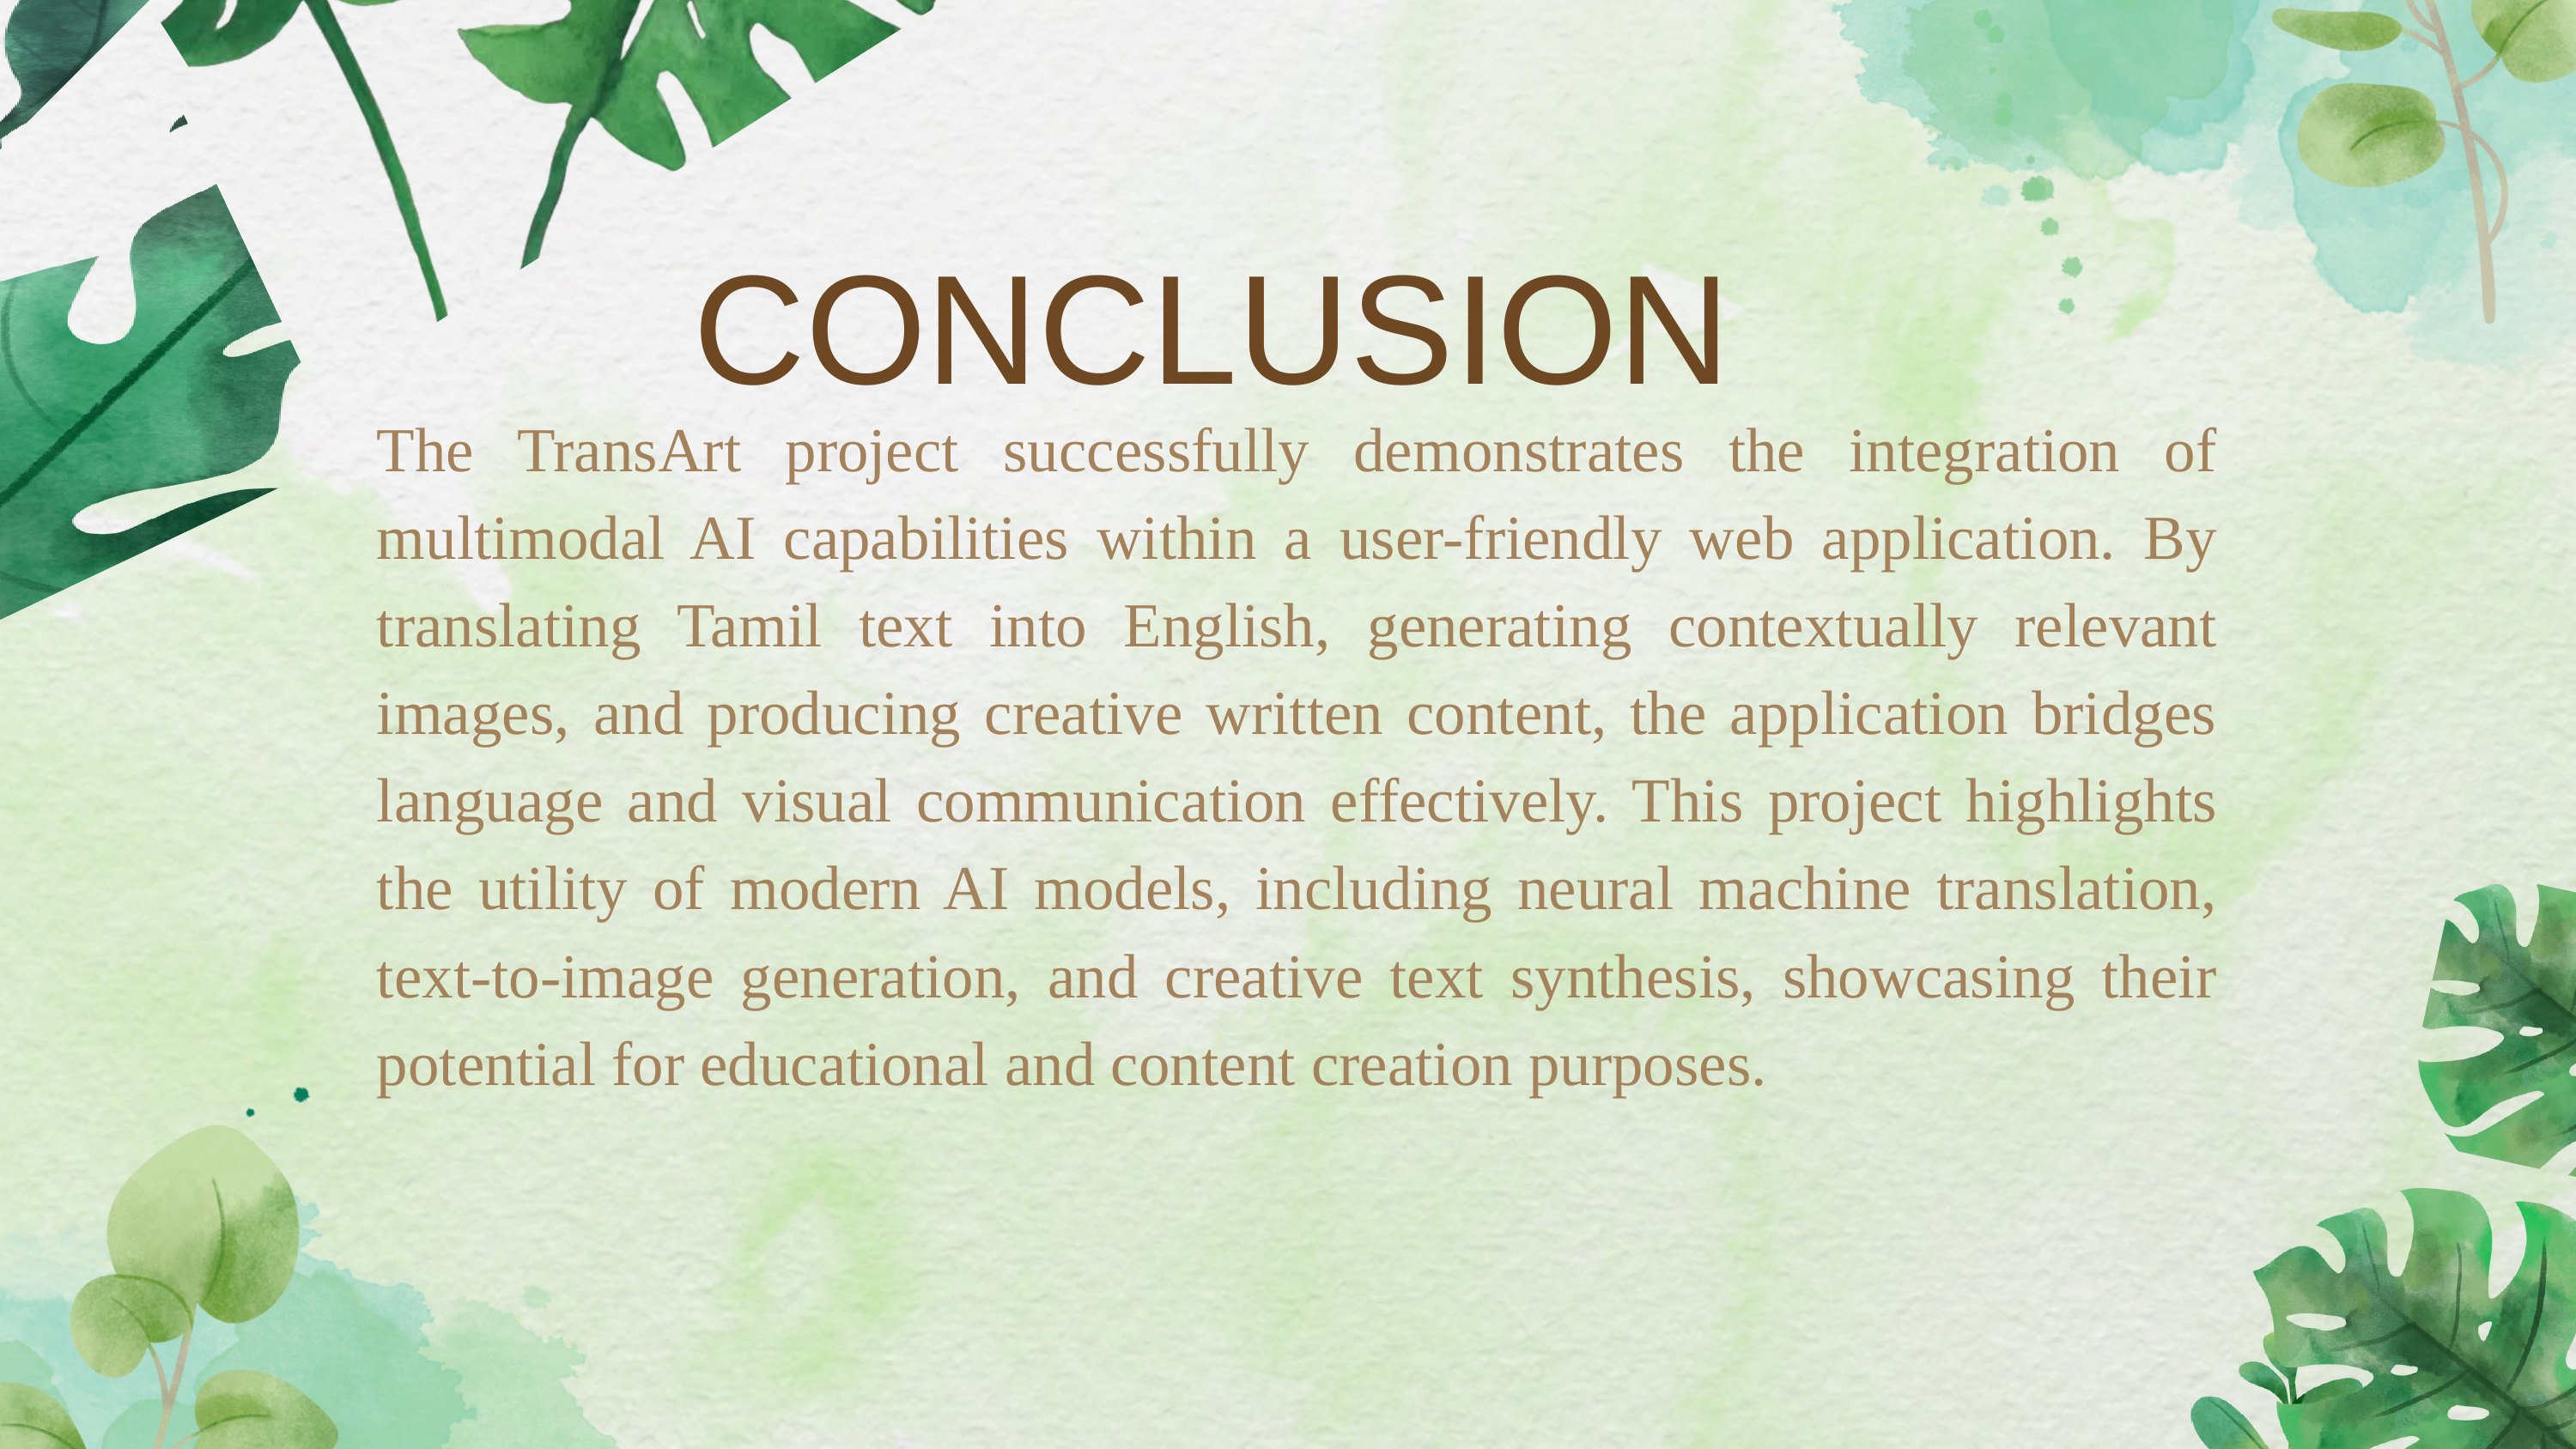

CONCLUSION
The TransArt project successfully demonstrates the integration of multimodal AI capabilities within a user-friendly web application. By translating Tamil text into English, generating contextually relevant images, and producing creative written content, the application bridges language and visual communication effectively. This project highlights the utility of modern AI models, including neural machine translation, text-to-image generation, and creative text synthesis, showcasing their potential for educational and content creation purposes.